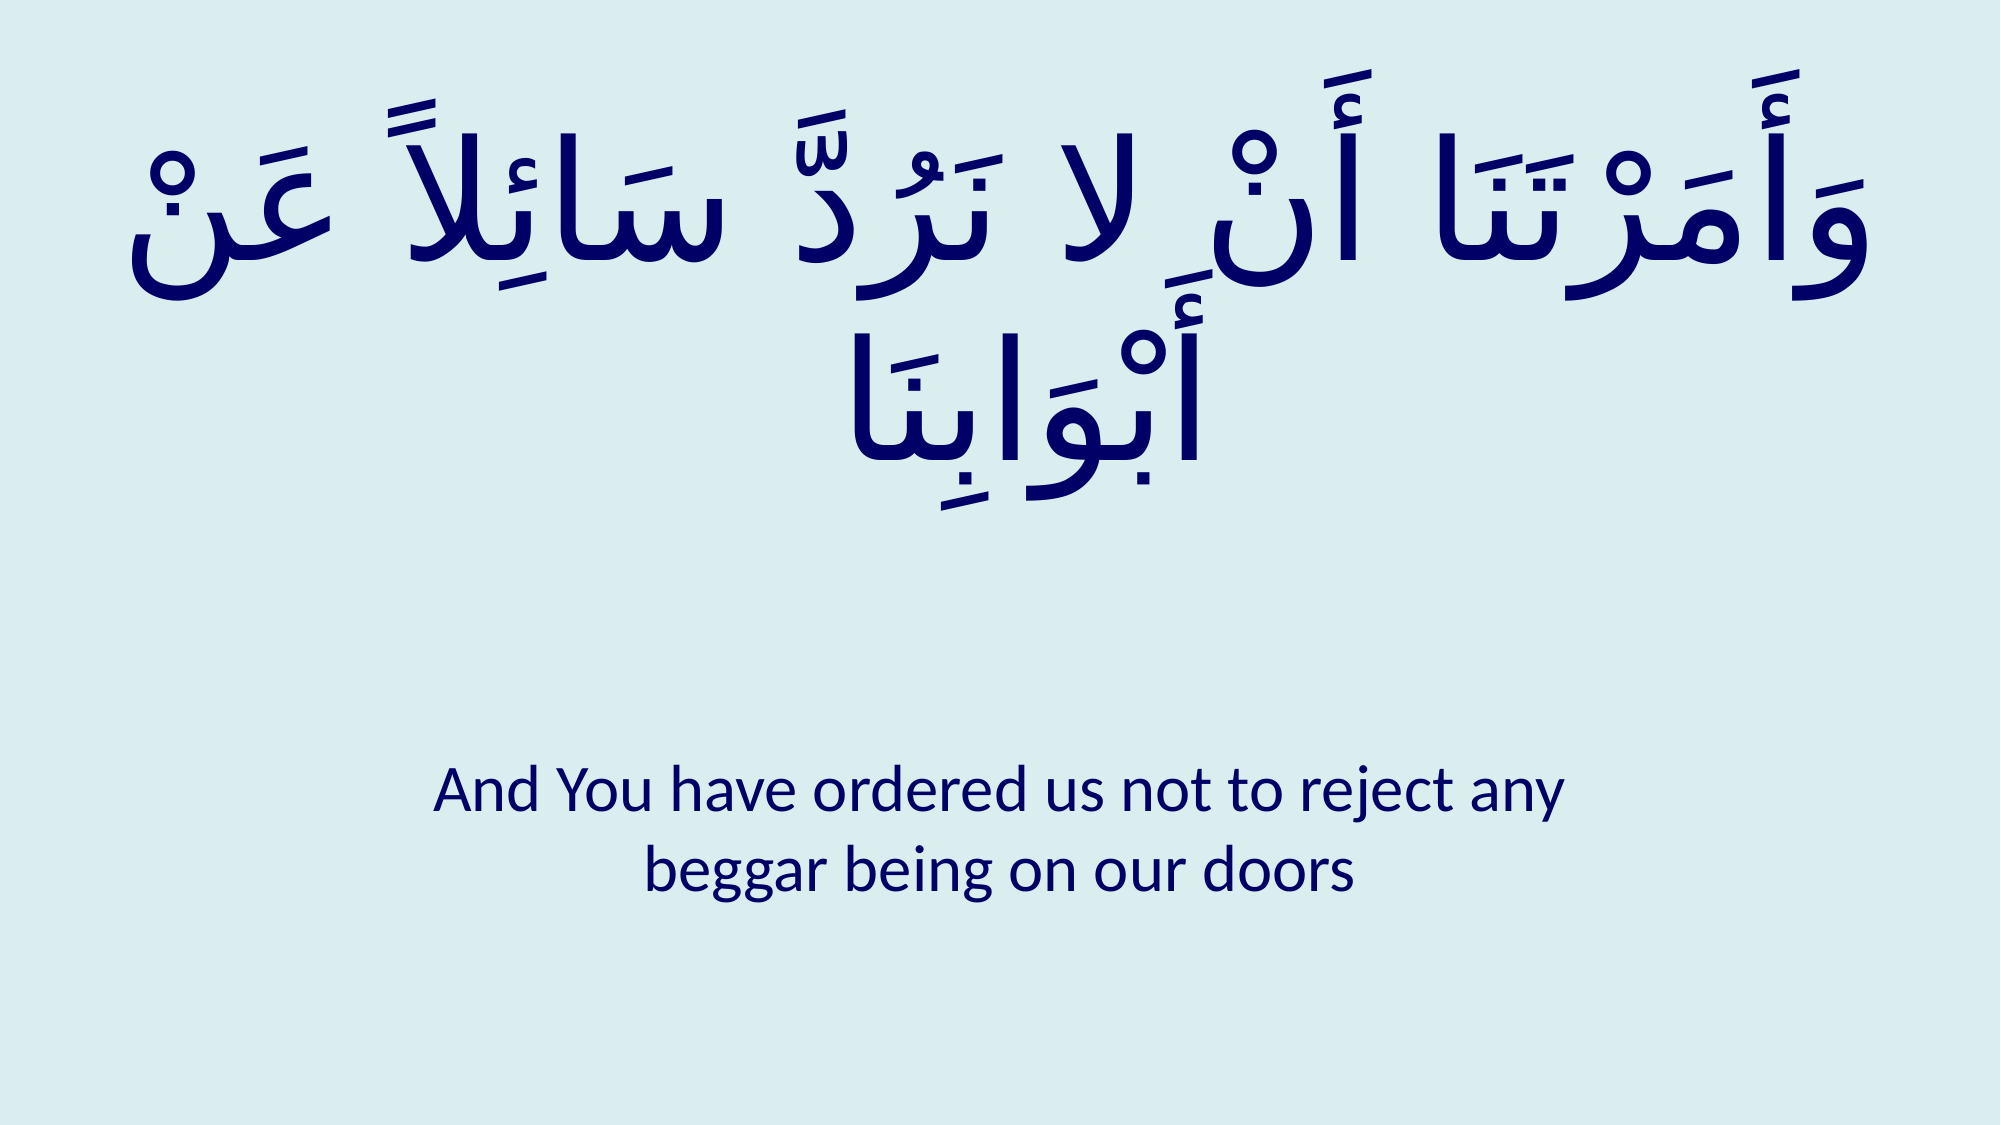

# وَأَمَرْتَنَا أَنْ لا نَرُدَّ سَائِلاً عَنْ أَبْوَابِنَا
And You have ordered us not to reject any beggar being on our doors